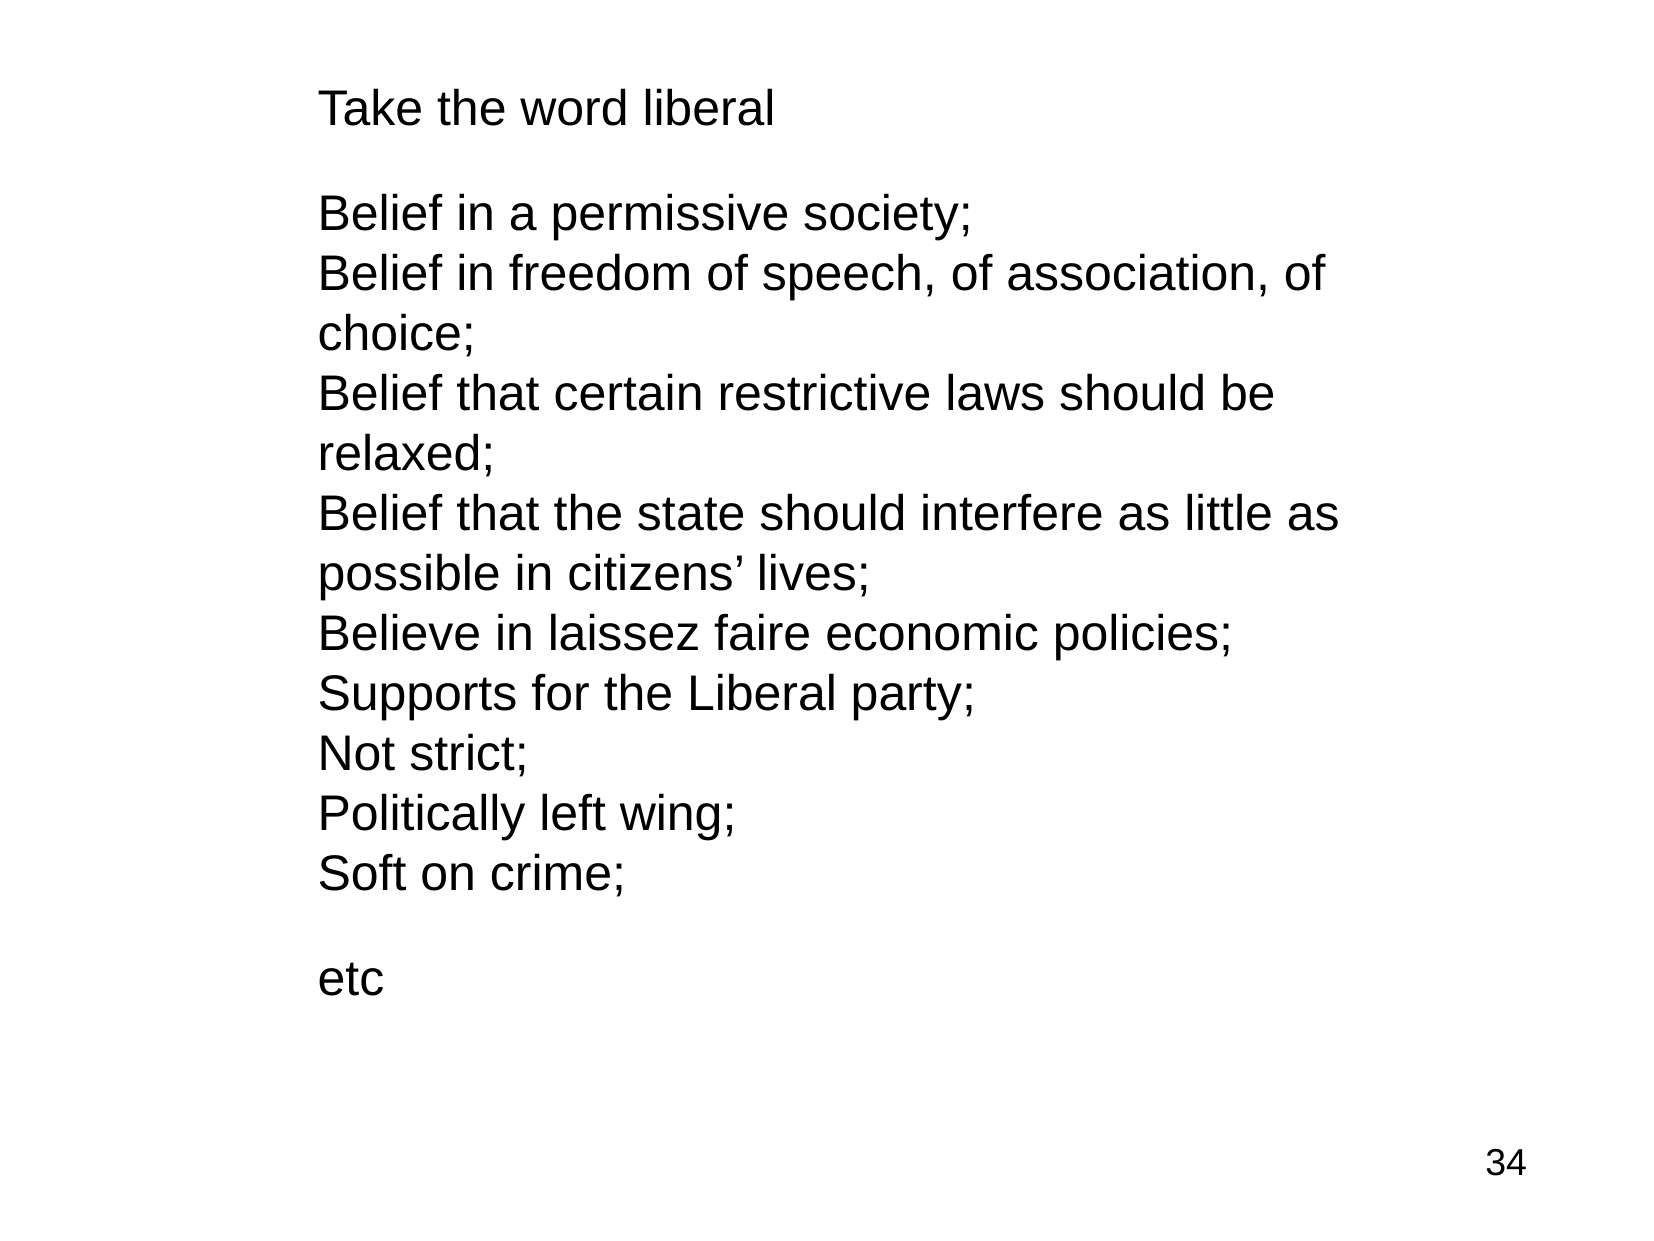

Take the word liberal

Belief in a permissive society;
Belief in freedom of speech, of association, of choice;
Belief that certain restrictive laws should be relaxed;
Belief that the state should interfere as little as possible in citizens’ lives;
Believe in laissez faire economic policies;
Supports for the Liberal party;
Not strict;
Politically left wing;
Soft on crime;

etc
34